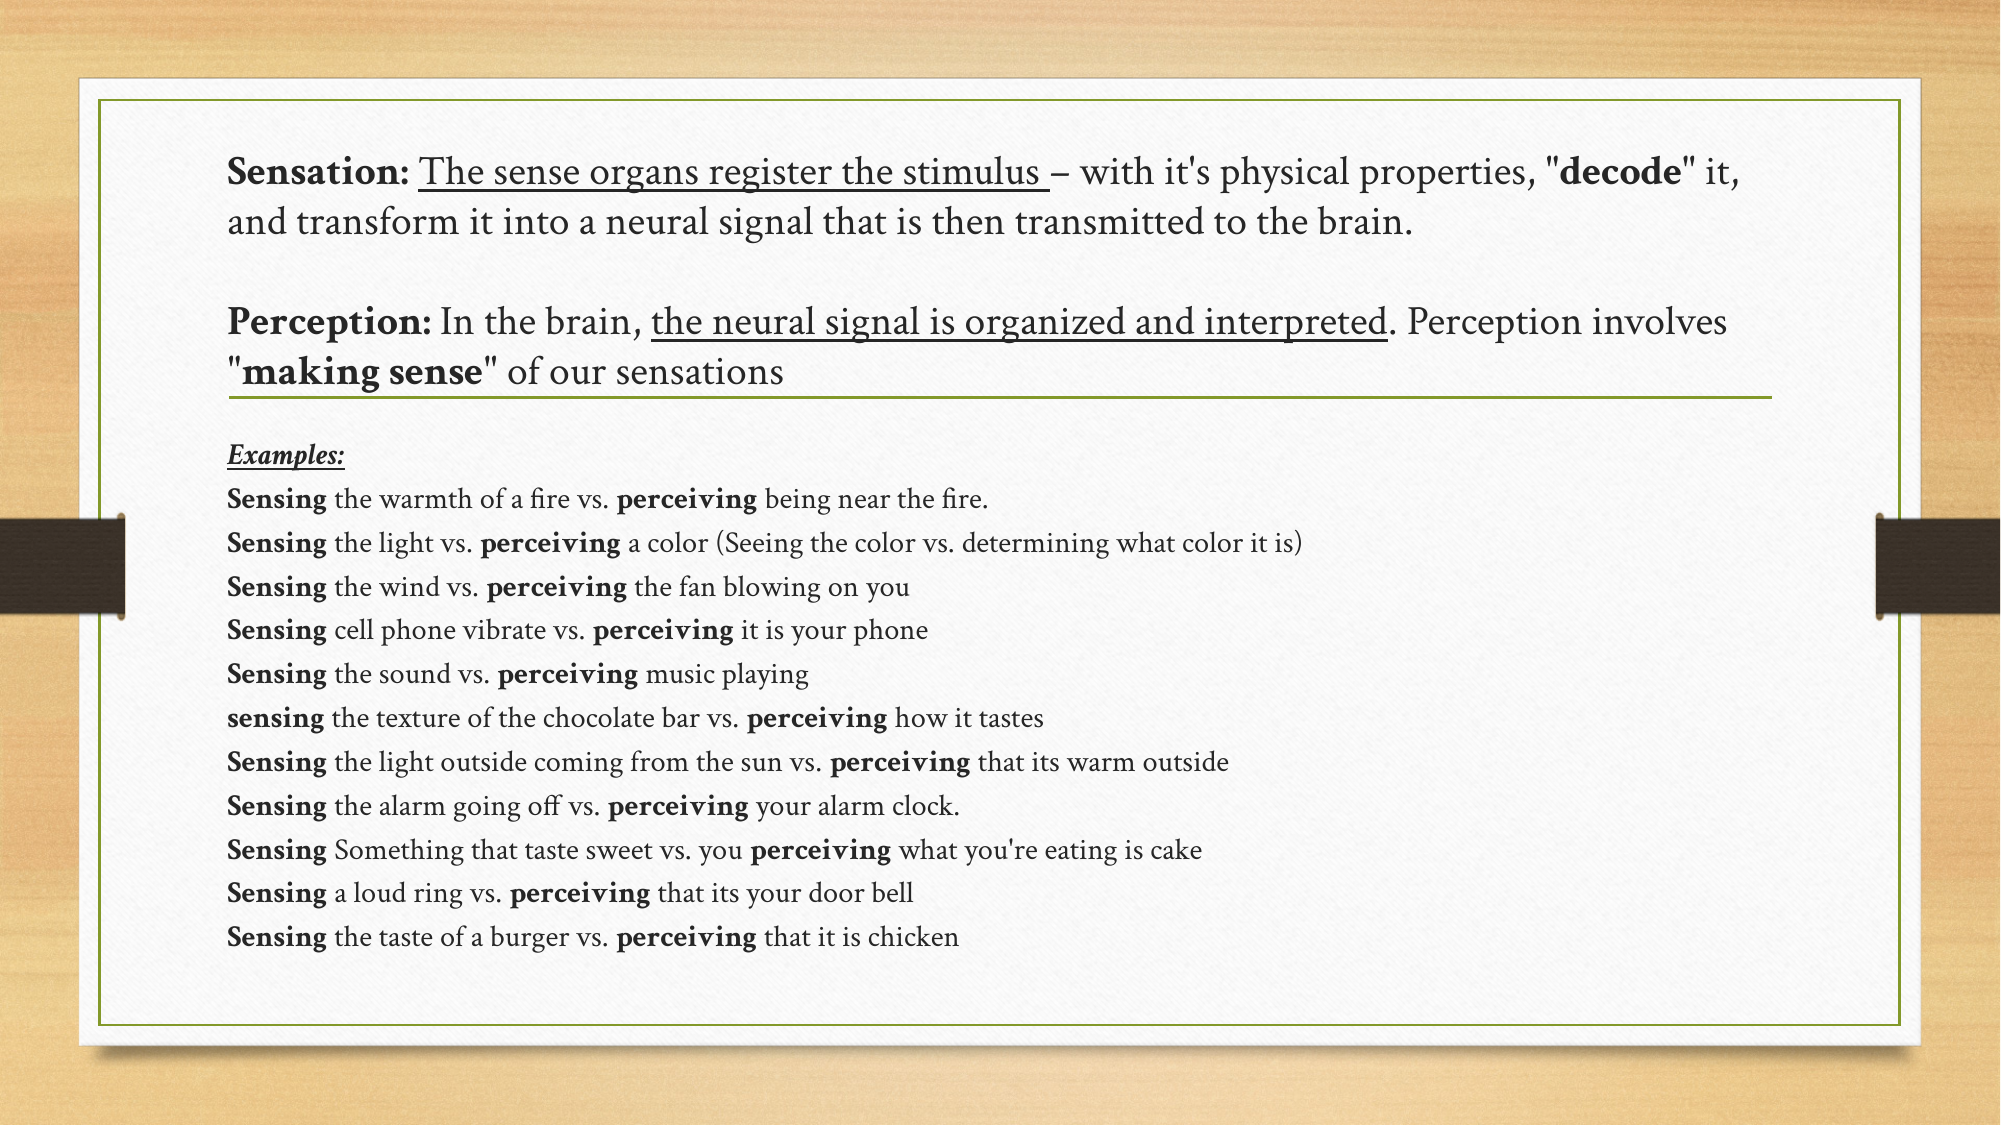

# Sensation: The sense organs register the stimulus – with it's physical properties, "decode" it, and transform it into a neural signal that is then transmitted to the brain. Perception: In the brain, the neural signal is organized and interpreted. Perception involves "making sense" of our sensations
Examples:
Sensing the warmth of a fire vs. perceiving being near the fire.
Sensing the light vs. perceiving a color (Seeing the color vs. determining what color it is)
Sensing the wind vs. perceiving the fan blowing on you
Sensing cell phone vibrate vs. perceiving it is your phone
Sensing the sound vs. perceiving music playing
sensing the texture of the chocolate bar vs. perceiving how it tastes
Sensing the light outside coming from the sun vs. perceiving that its warm outside
Sensing the alarm going off vs. perceiving your alarm clock.
Sensing Something that taste sweet vs. you perceiving what you're eating is cake
Sensing a loud ring vs. perceiving that its your door bell
Sensing the taste of a burger vs. perceiving that it is chicken